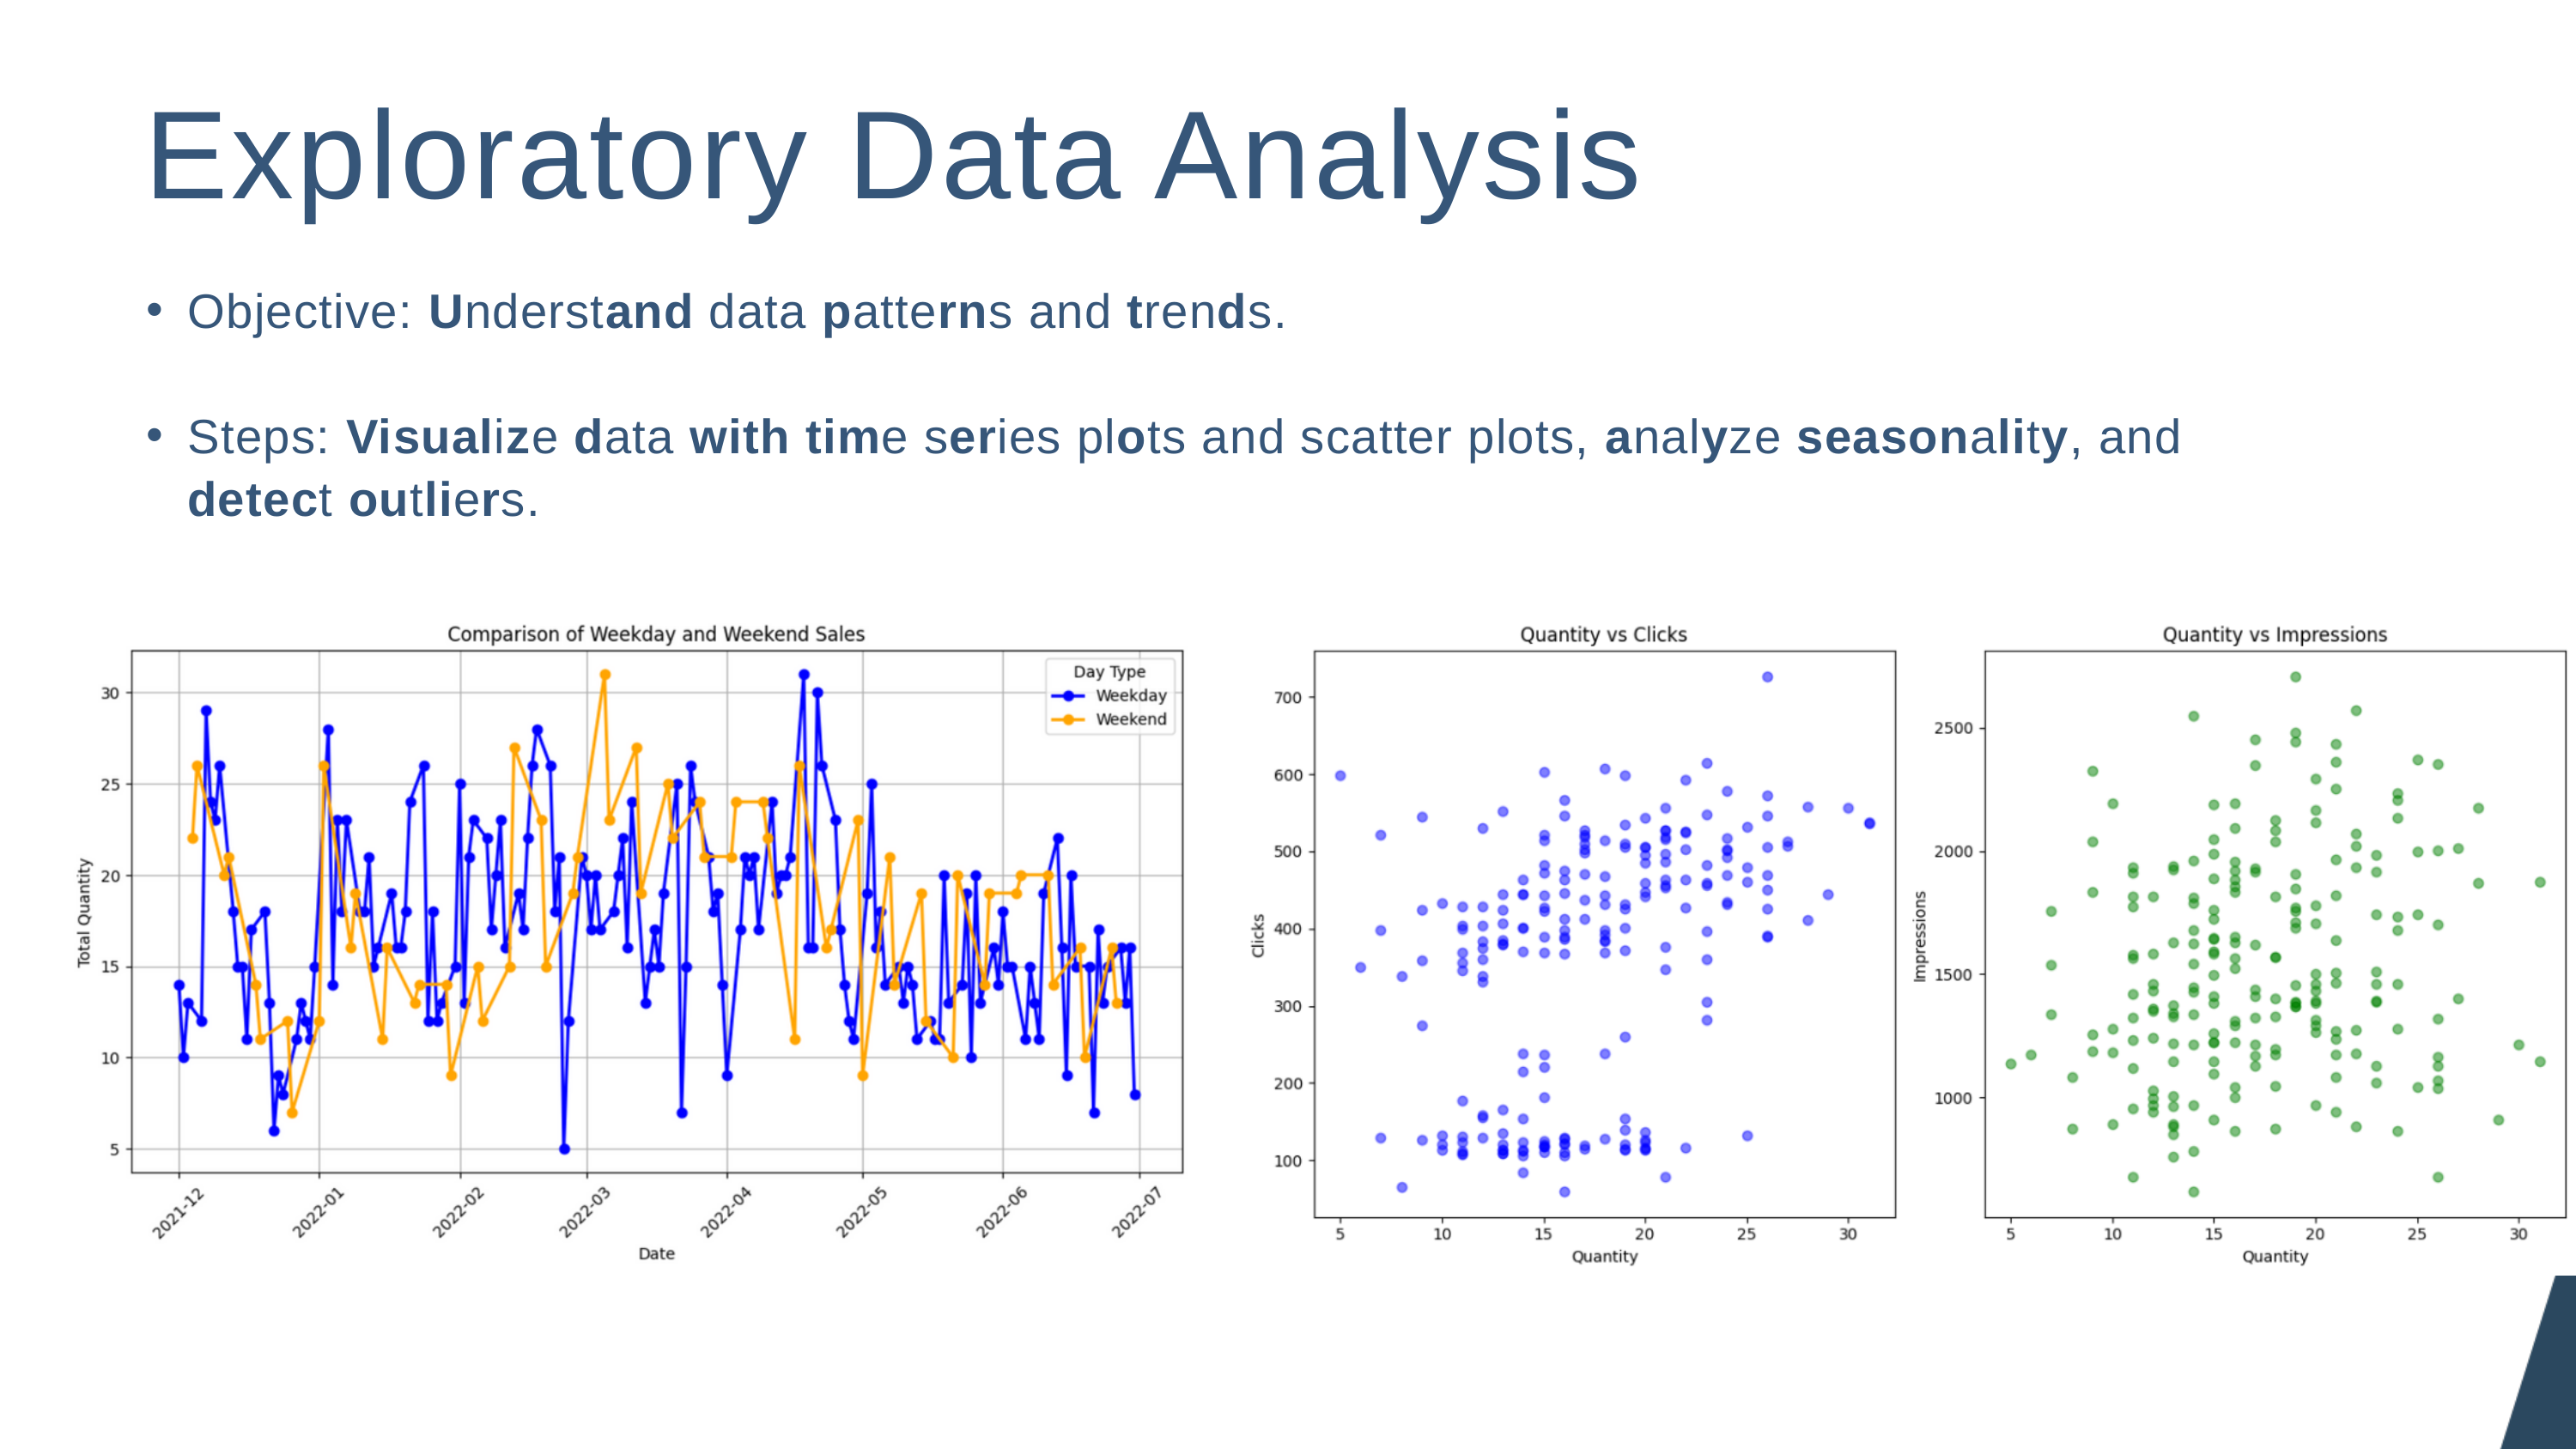

Exploratory Data Analysis
Objective: Understand data patterns and trends.

Steps: Visualize data with time series plots and scatter plots, analyze seasonality, and detect outliers.